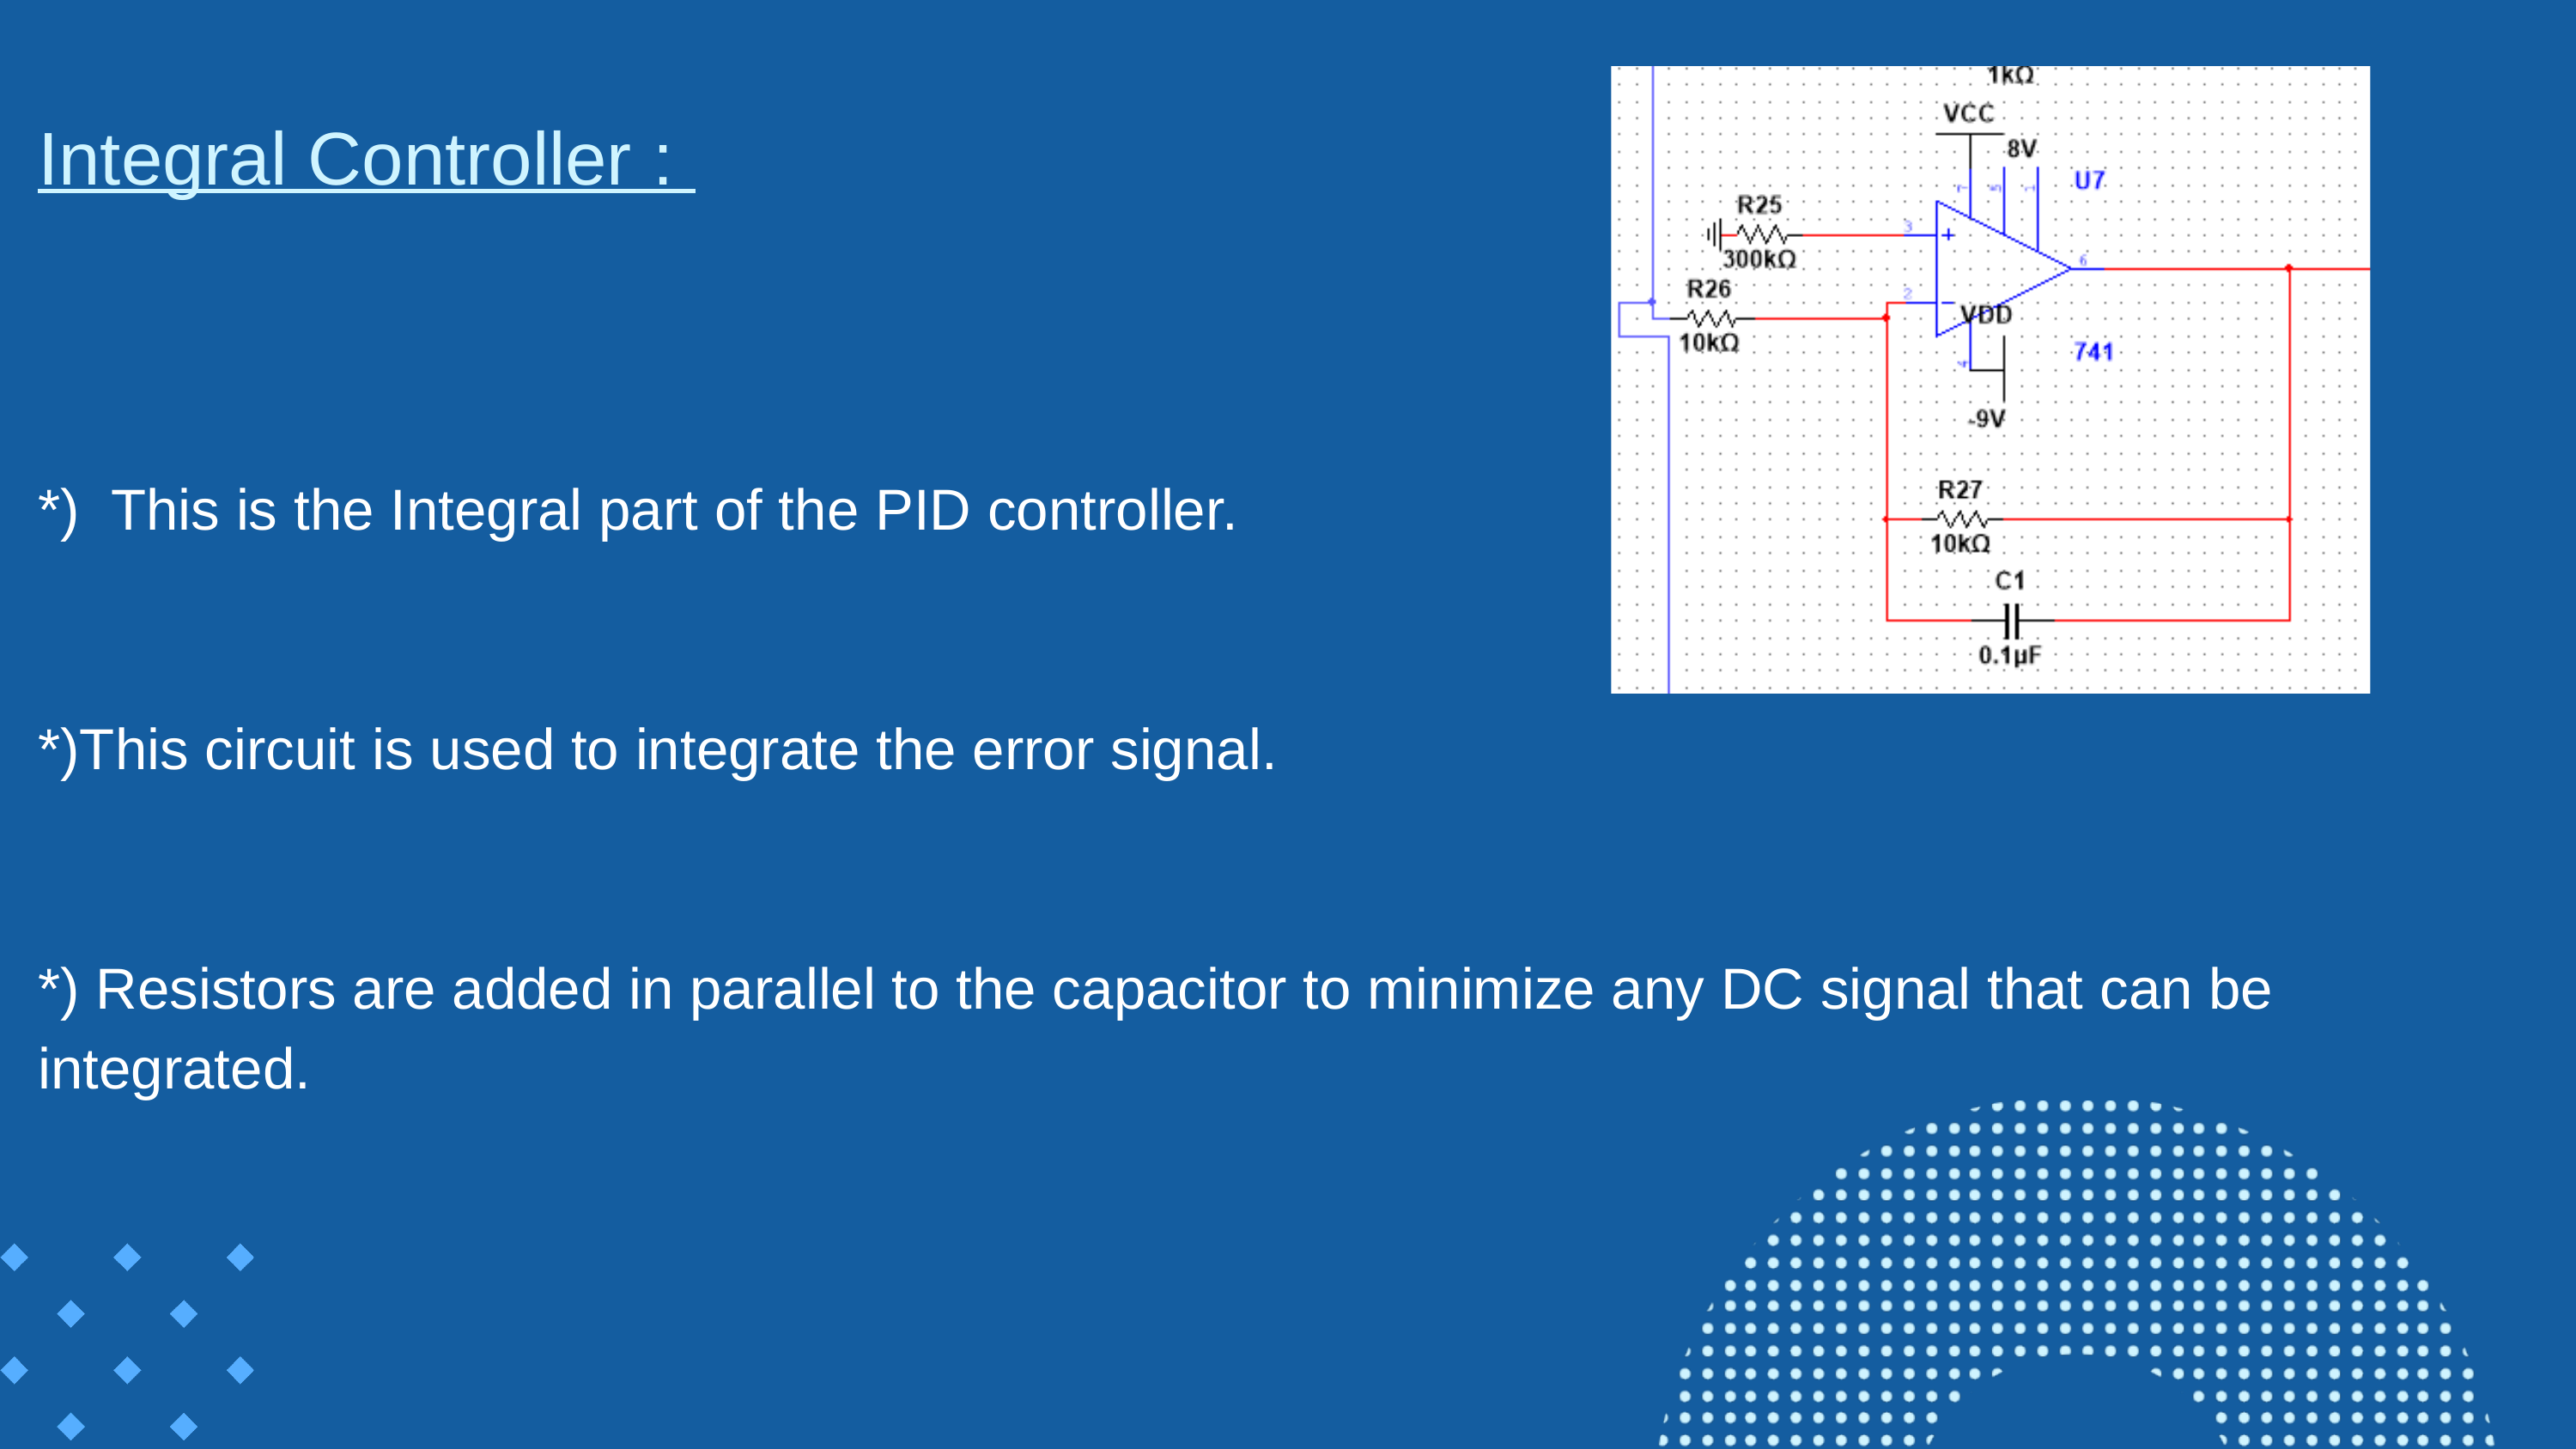

Integral Controller :

*)  This is the Integral part of the PID controller.

*)This circuit is used to integrate the error signal.

*) Resistors are added in parallel to the capacitor to minimize any DC signal that can be integrated.